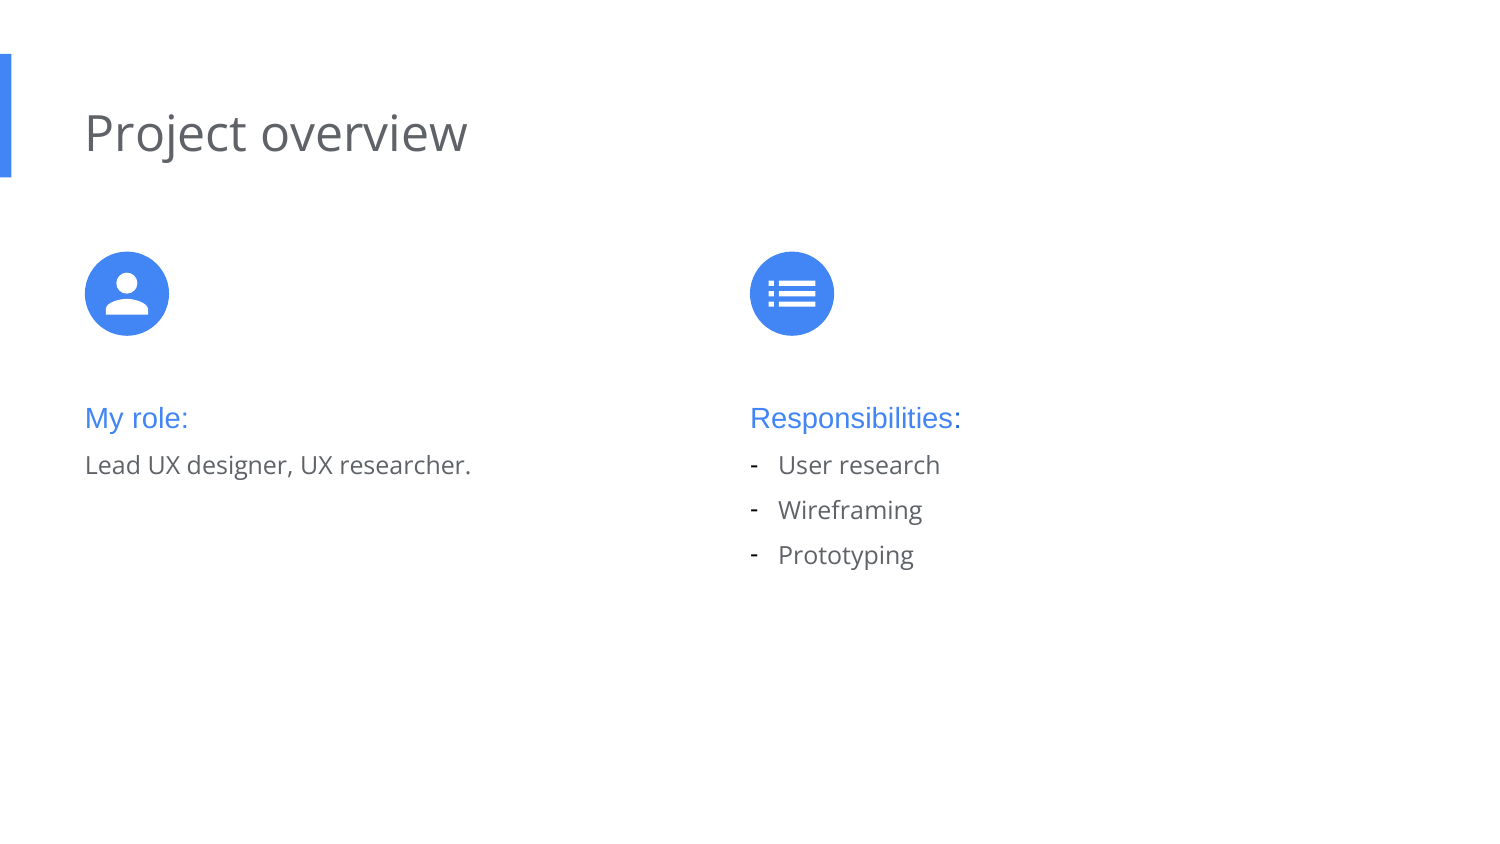

Project overview

My role:
Lead UX designer, UX researcher.
Responsibilities:
User research
Wireframing
Prototyping